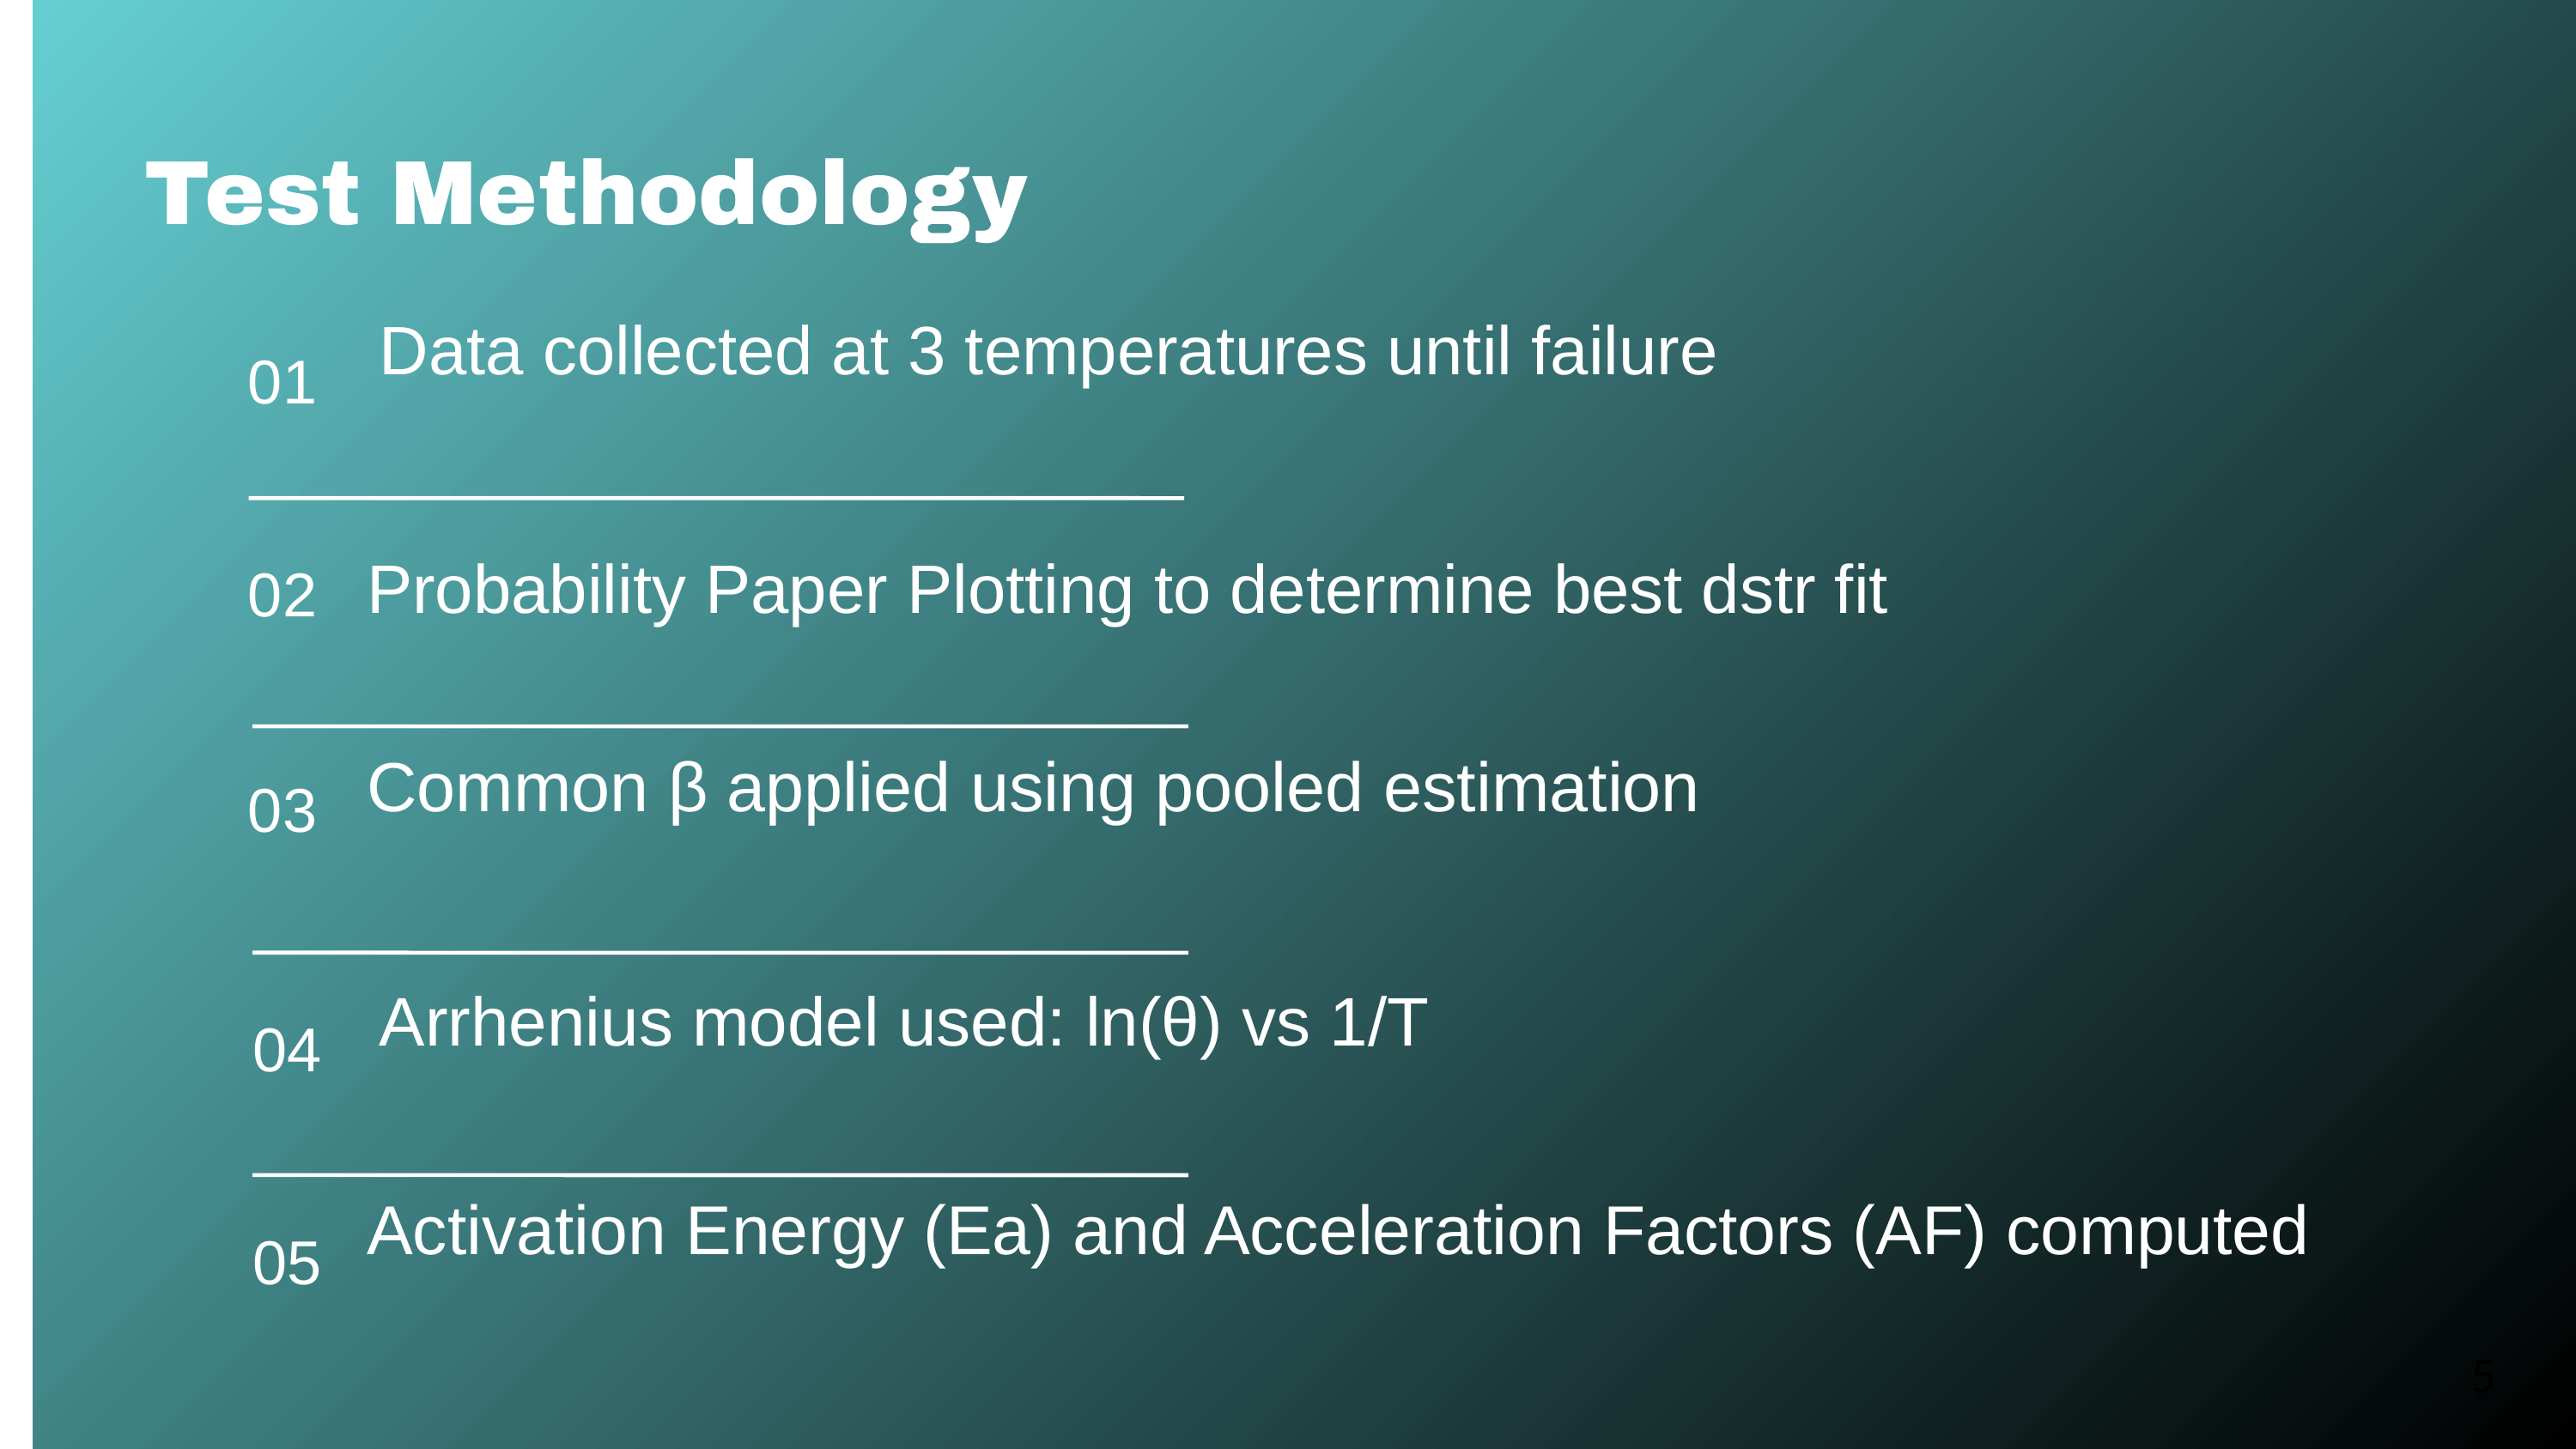

Test Methodology
Data collected at 3 temperatures until failure
01

Probability Paper Plotting to determine best dstr fit
02

Common β applied using pooled estimation

03

Arrhenius model used: ln(θ) vs 1/T

04

Activation Energy (Ea) and Acceleration Factors (AF) computed

05
5